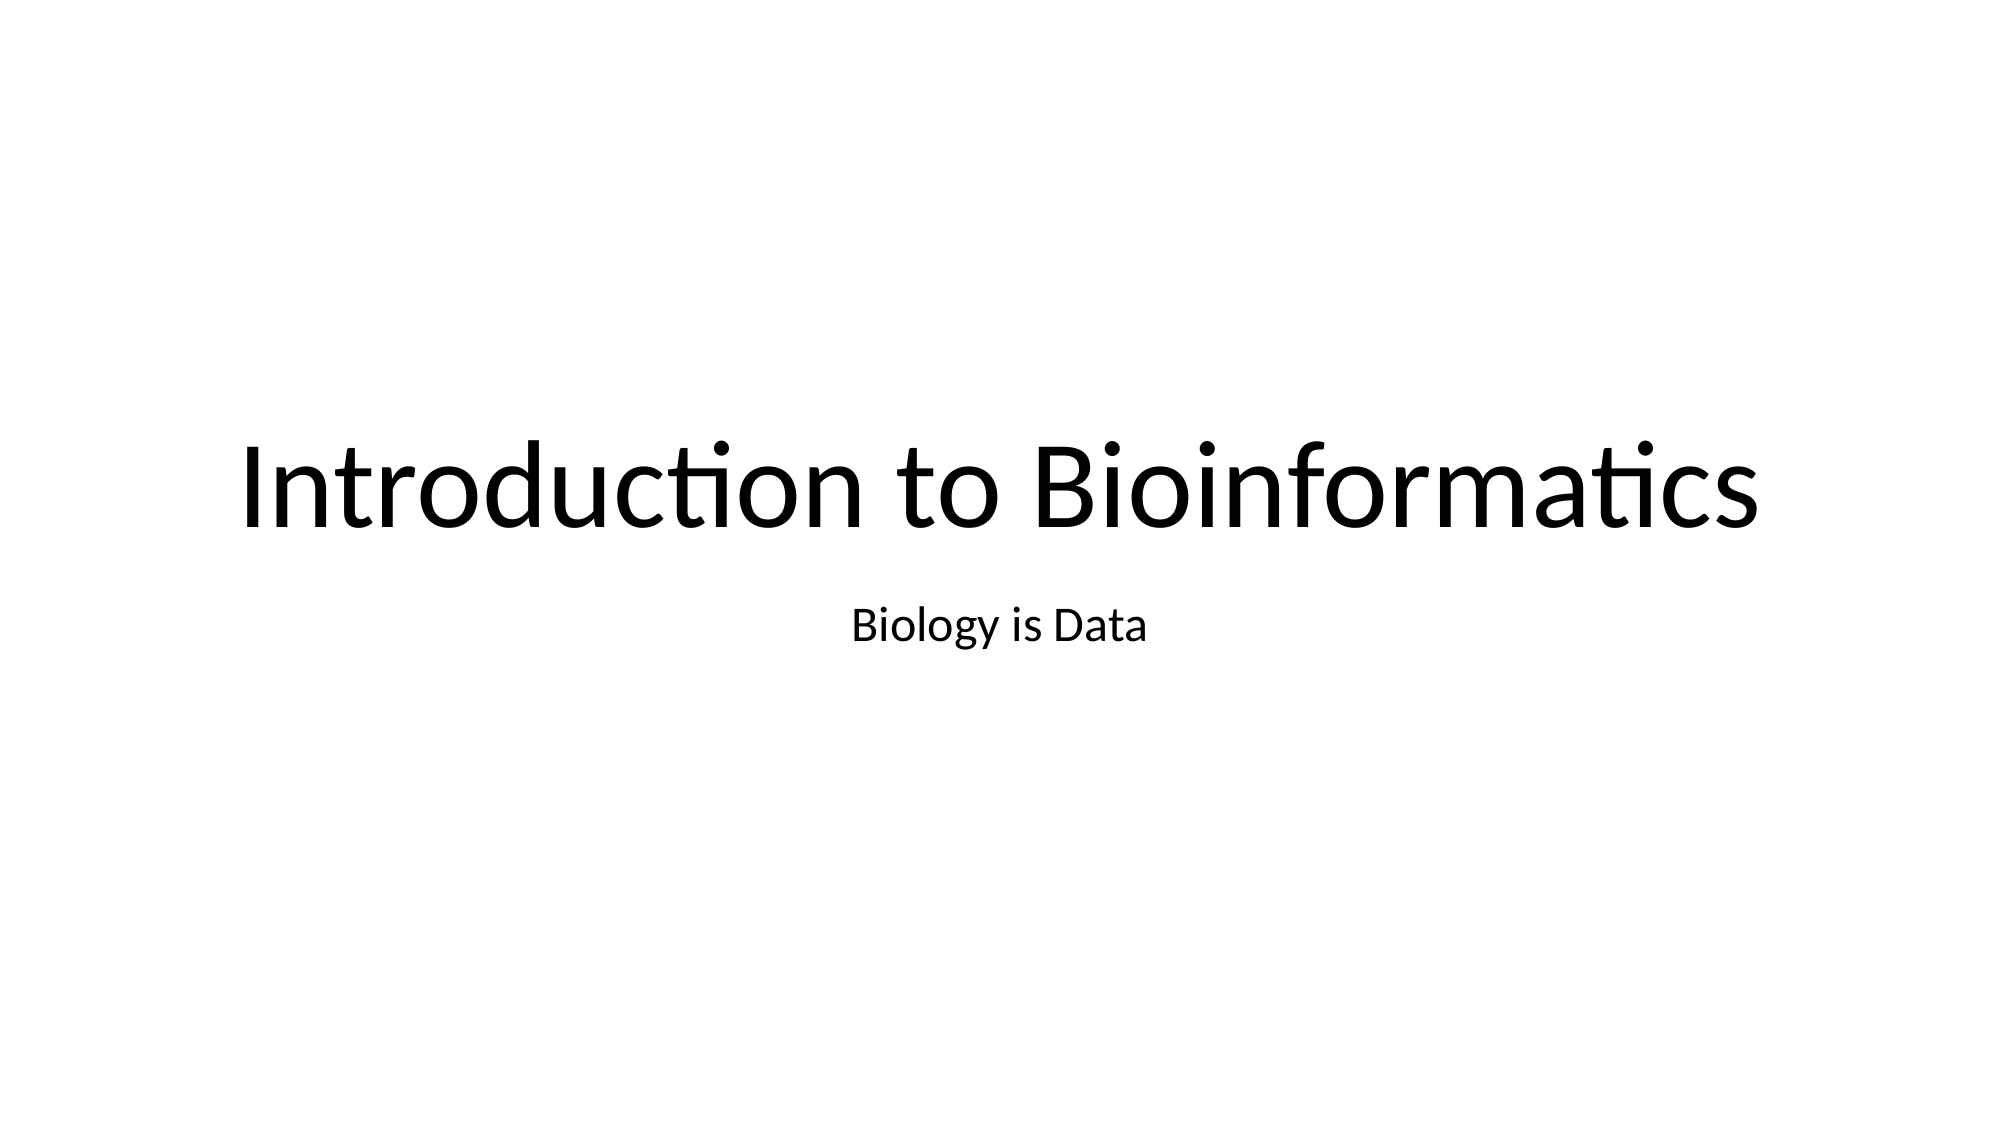

# Introduction to Bioinformatics
Biology is Data